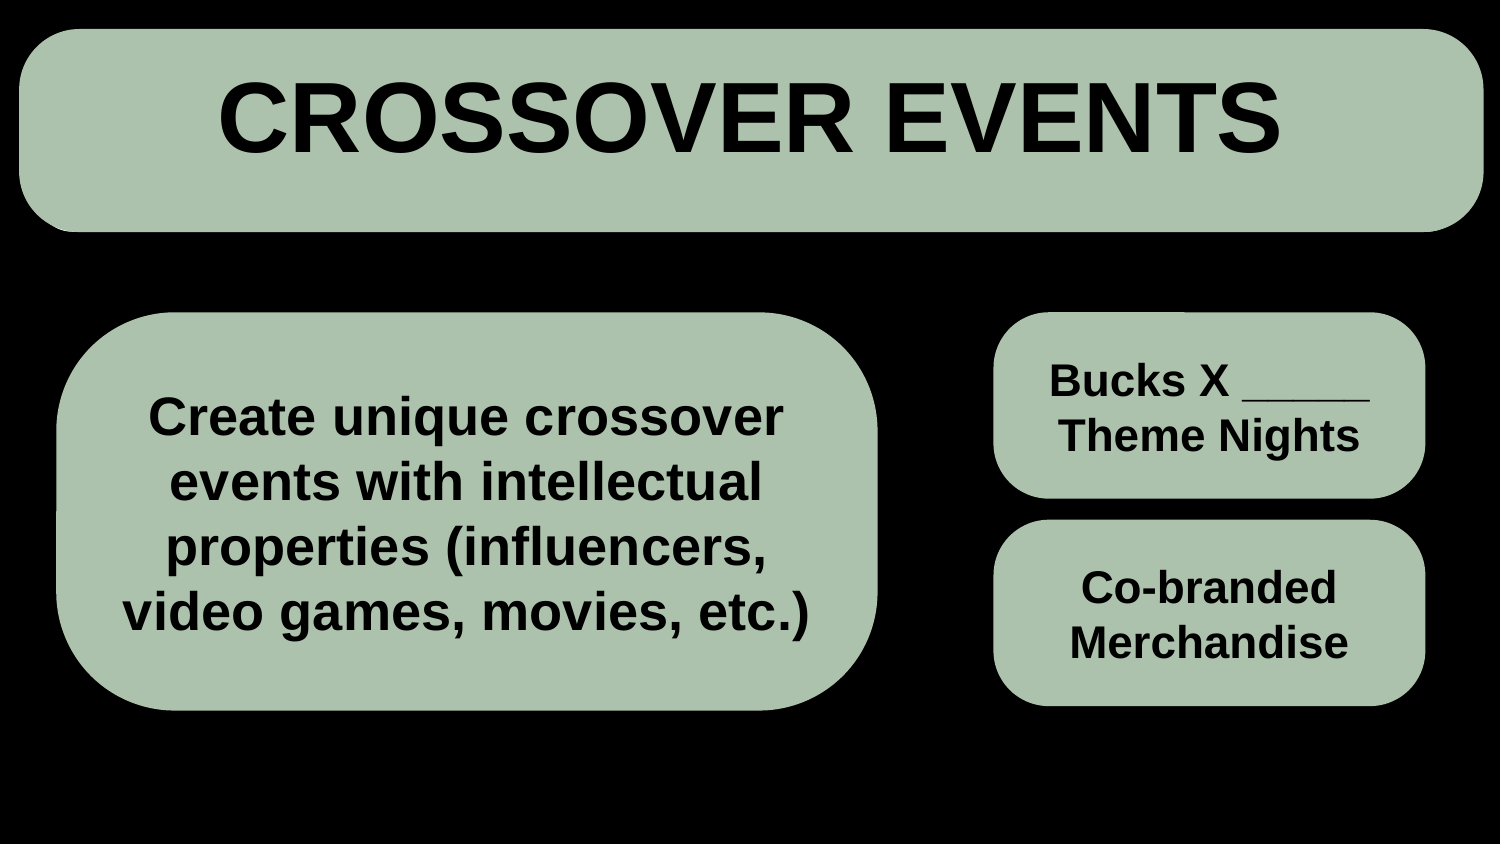

CROSSOVER EVENTS
Create unique crossover events with intellectual properties (influencers, video games, movies, etc.)
Bucks X _____ Theme Nights

Co-branded Merchandise